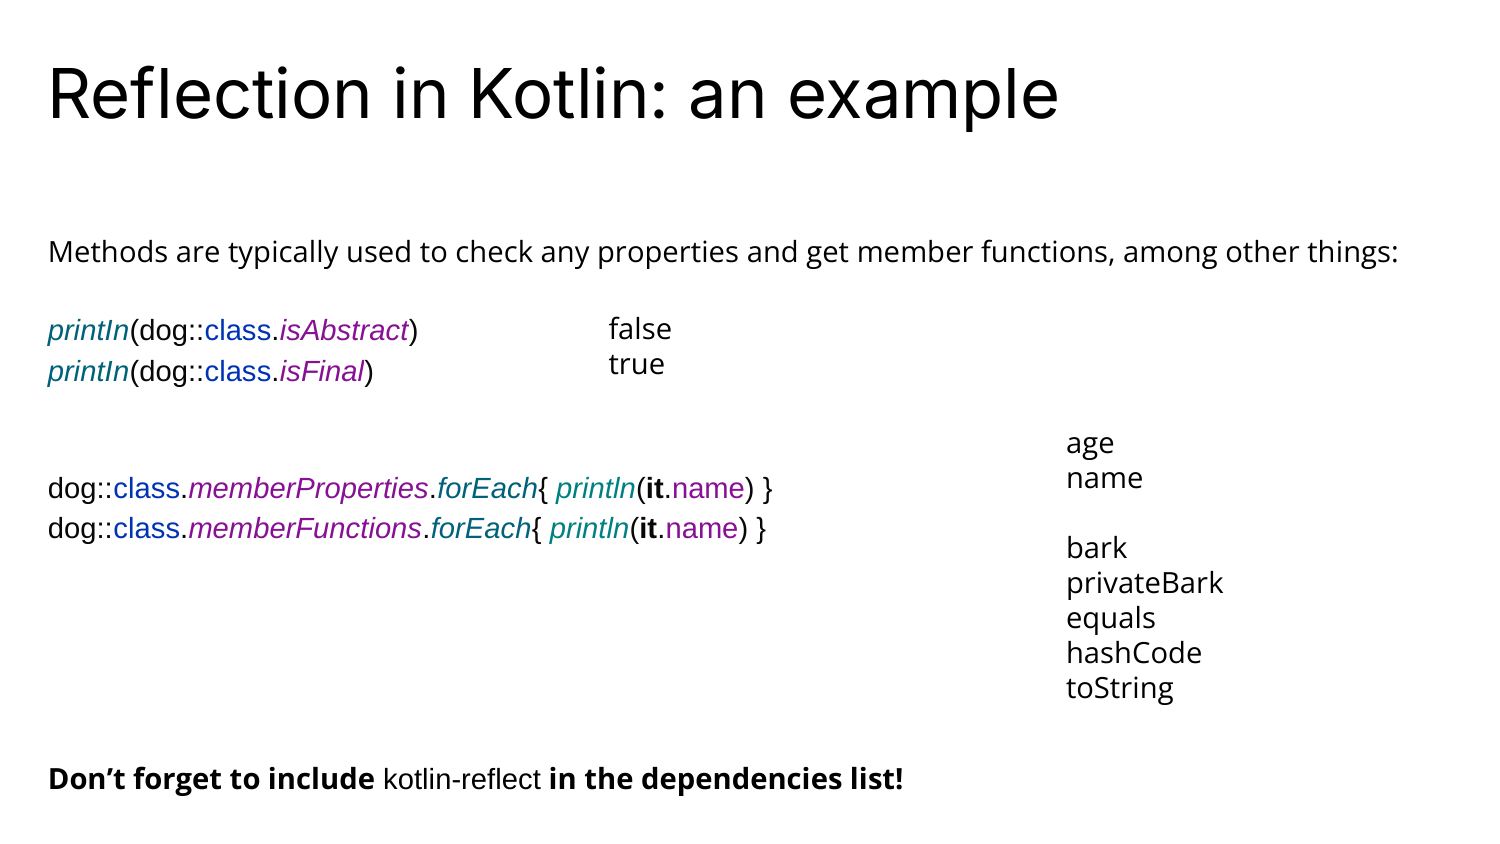

# Reflection in Kotlin: an example
Methods are typically used to check any properties and get member functions, among other things:
printIn(dog::class.isAbstract)
printIn(dog::class.isFinal)
false true
age
name

bark
privateBark
equals
hashCode
toString
dog::class.memberProperties.forEach{ println(it.name) }
dog::class.memberFunctions.forEach{ println(it.name) }
Don’t forget to include kotlin-reflect in the dependencies list!